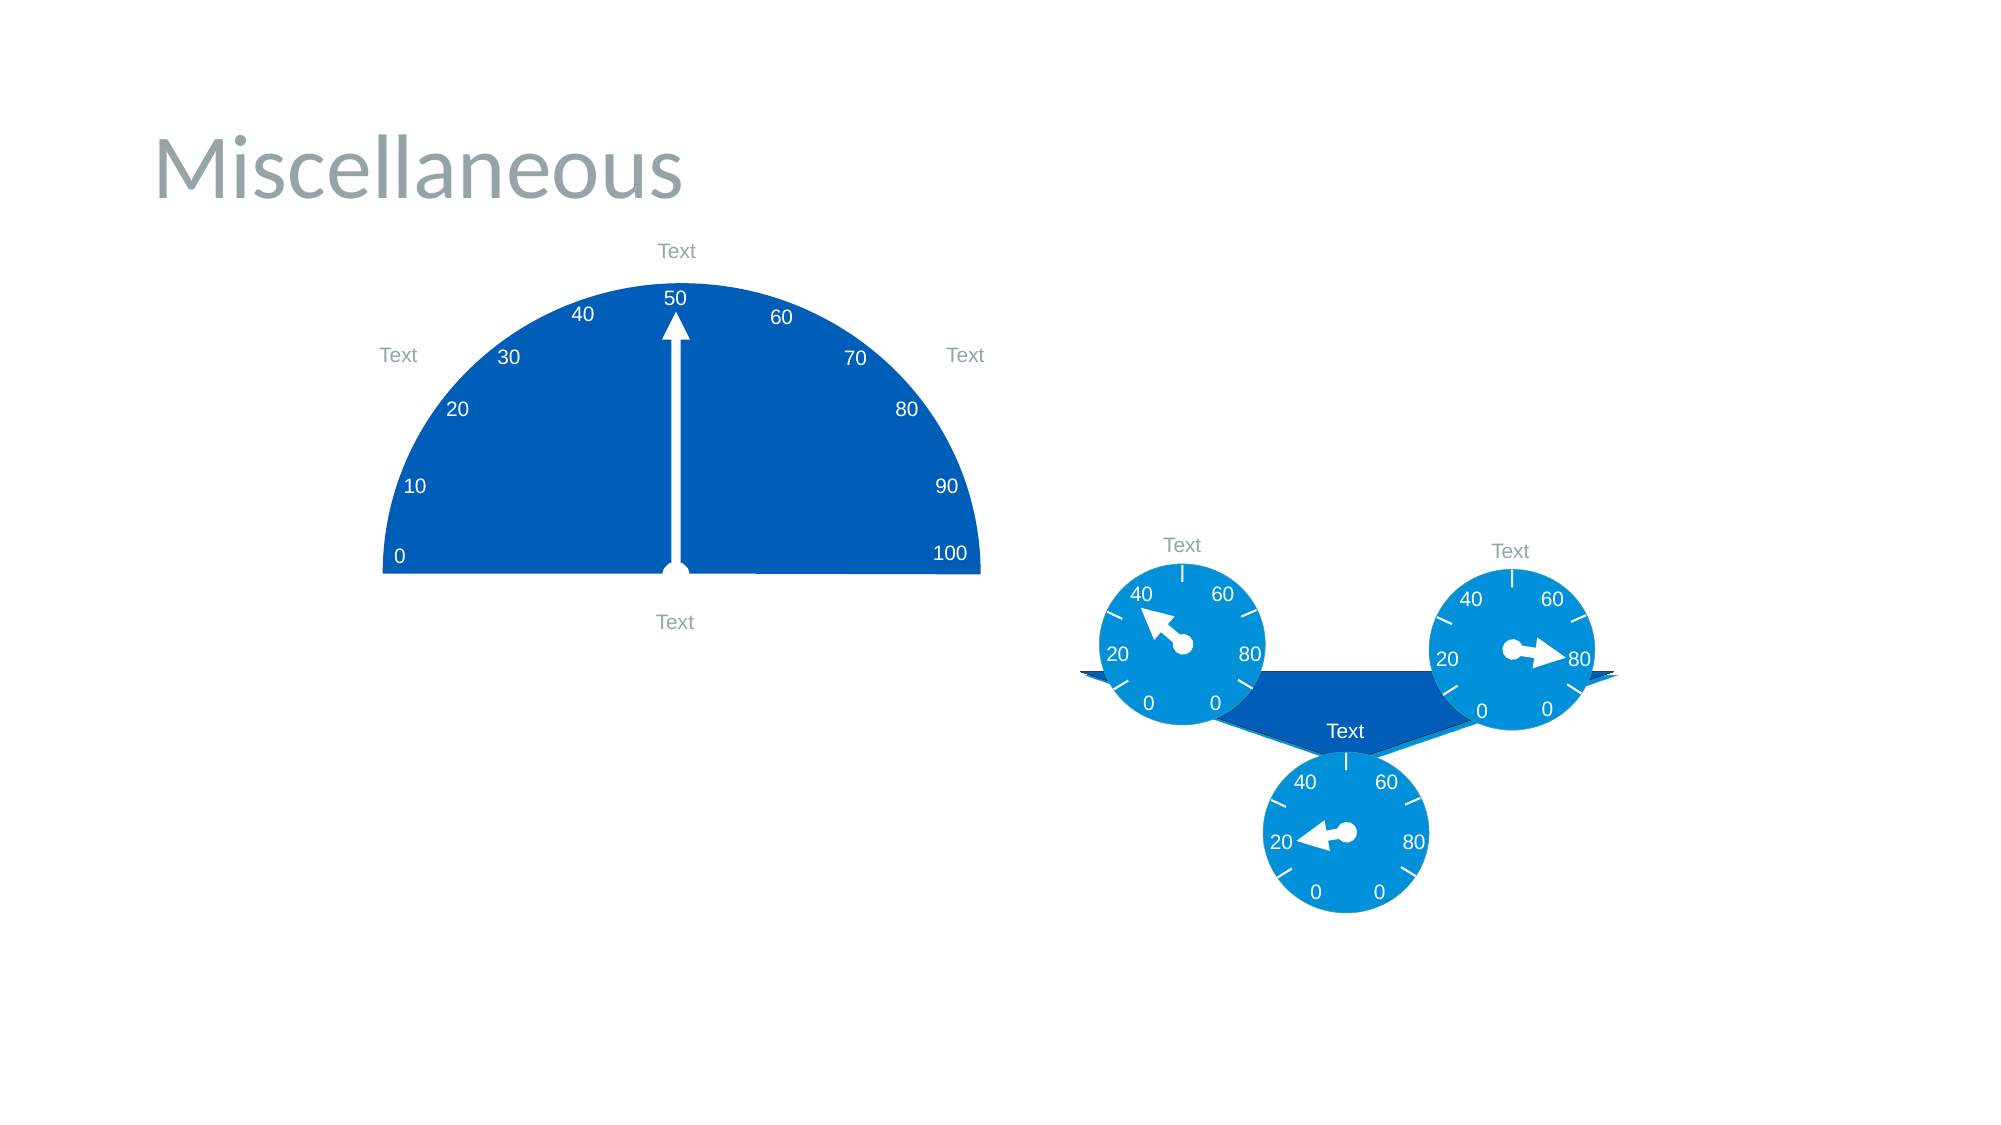

# Miscellaneous
Text
50
40
60

Text
Text
30
70
20
80

10
90
100
0
Text

Text
Text

40
60
40
60

20
80
20
80

0
0
0
0
Text

40
60

20
80

0
0